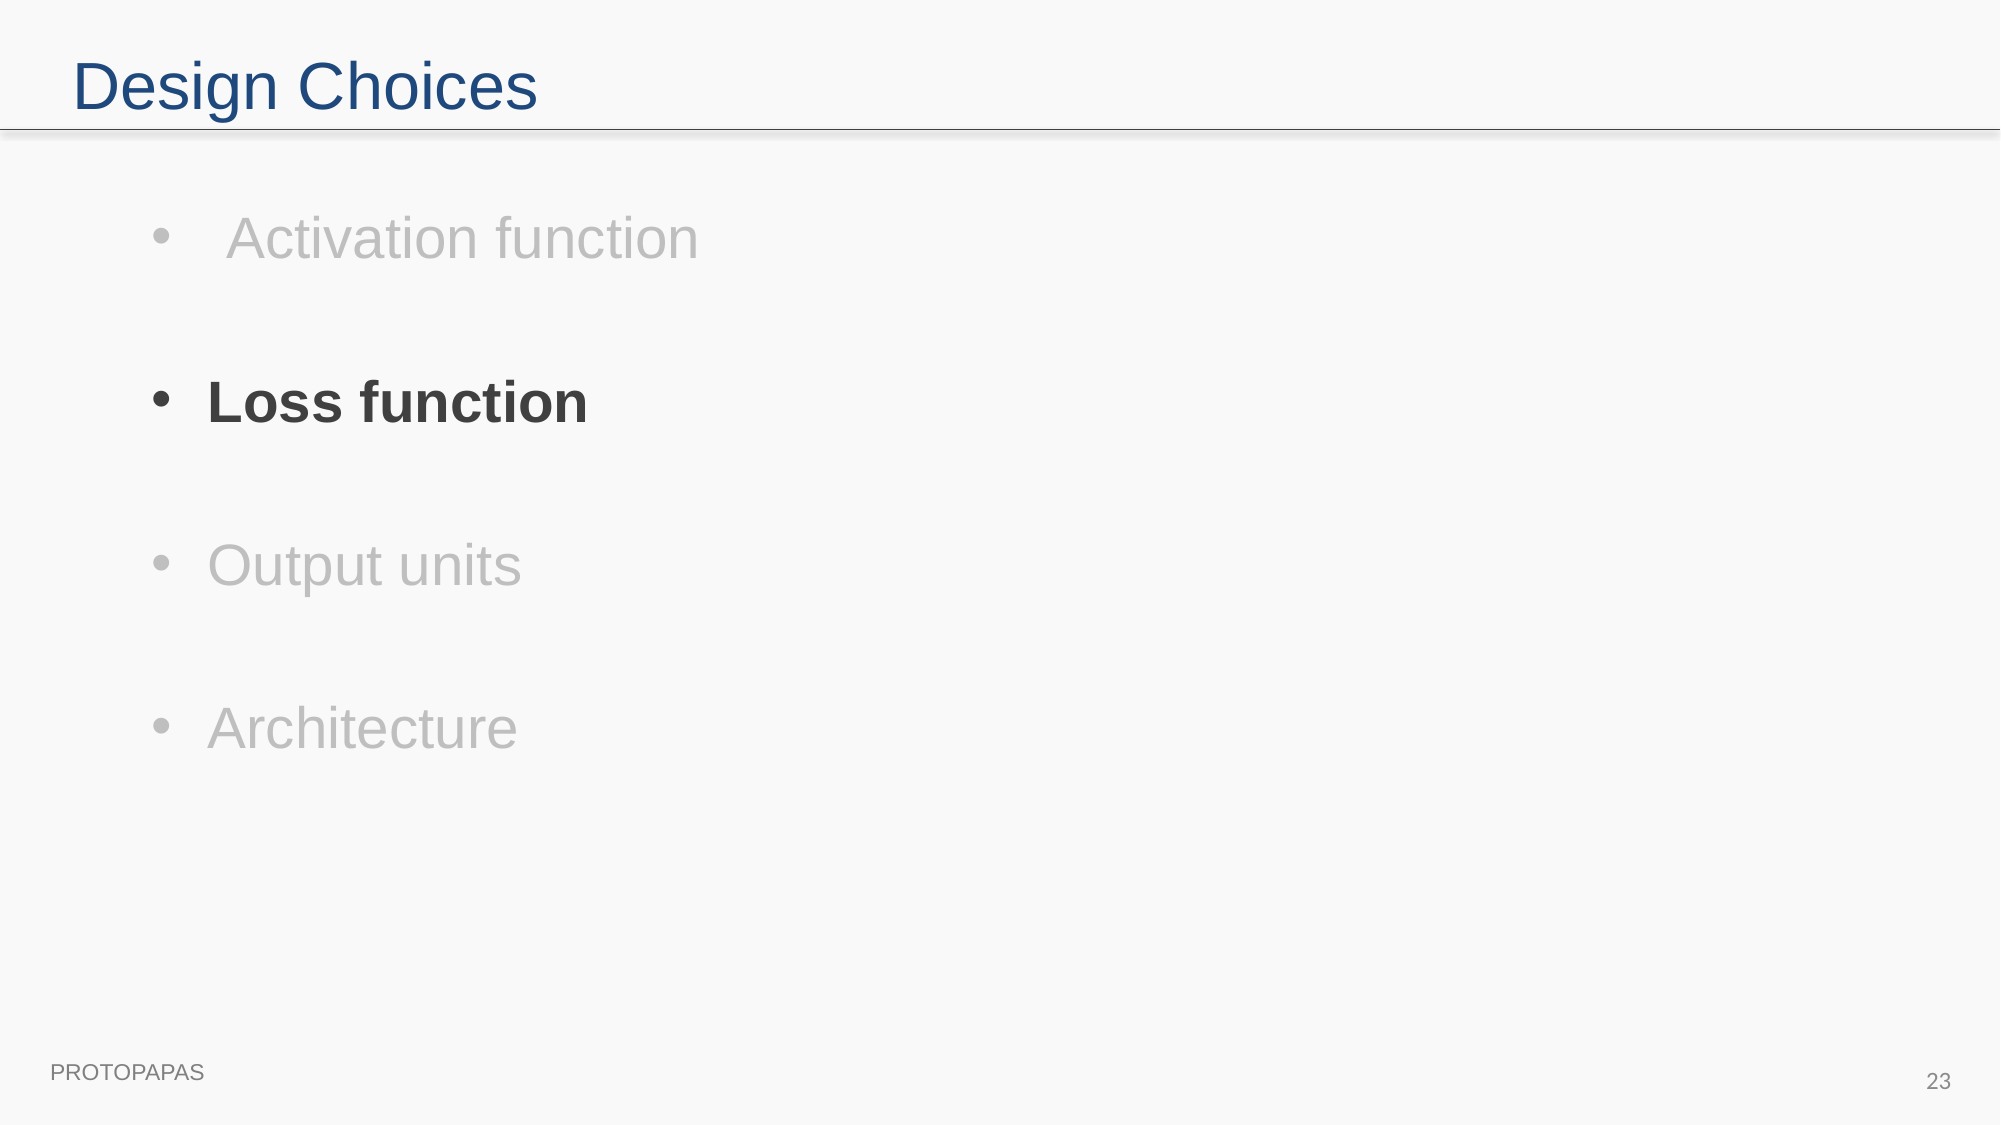

# Design Choices
Activation function

Loss function

Output units

Architecture

23